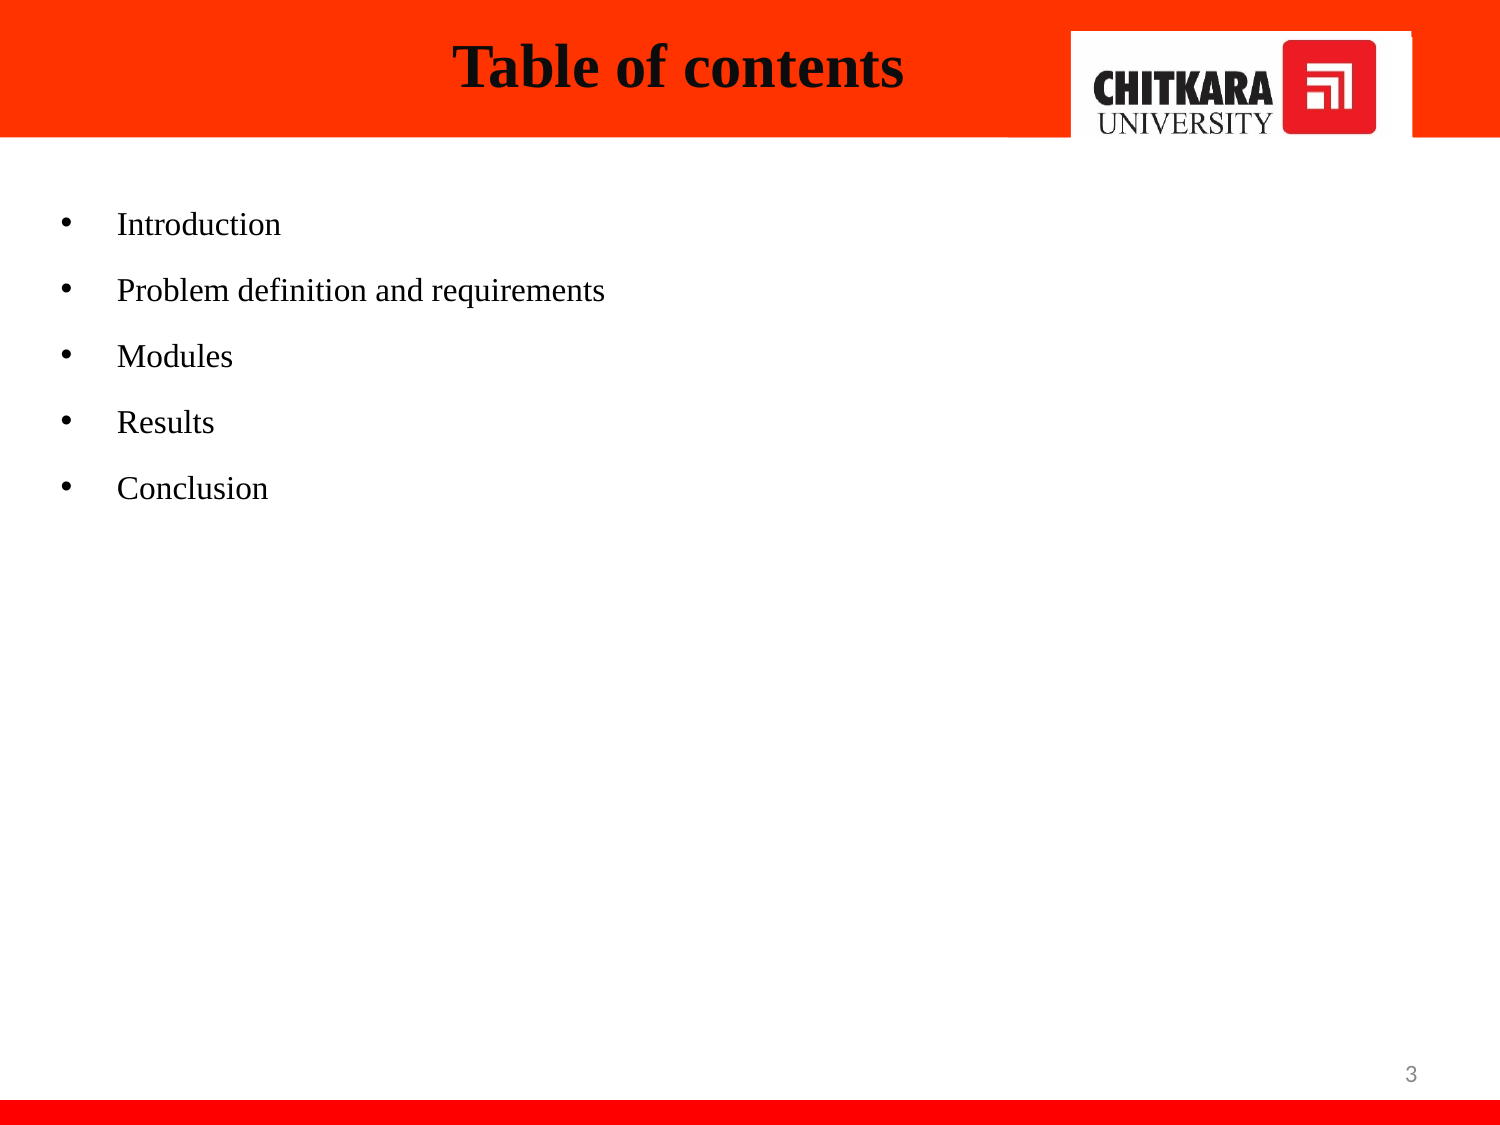

# Table of contents
Introduction
Problem definition and requirements
Modules
Results
Conclusion

3